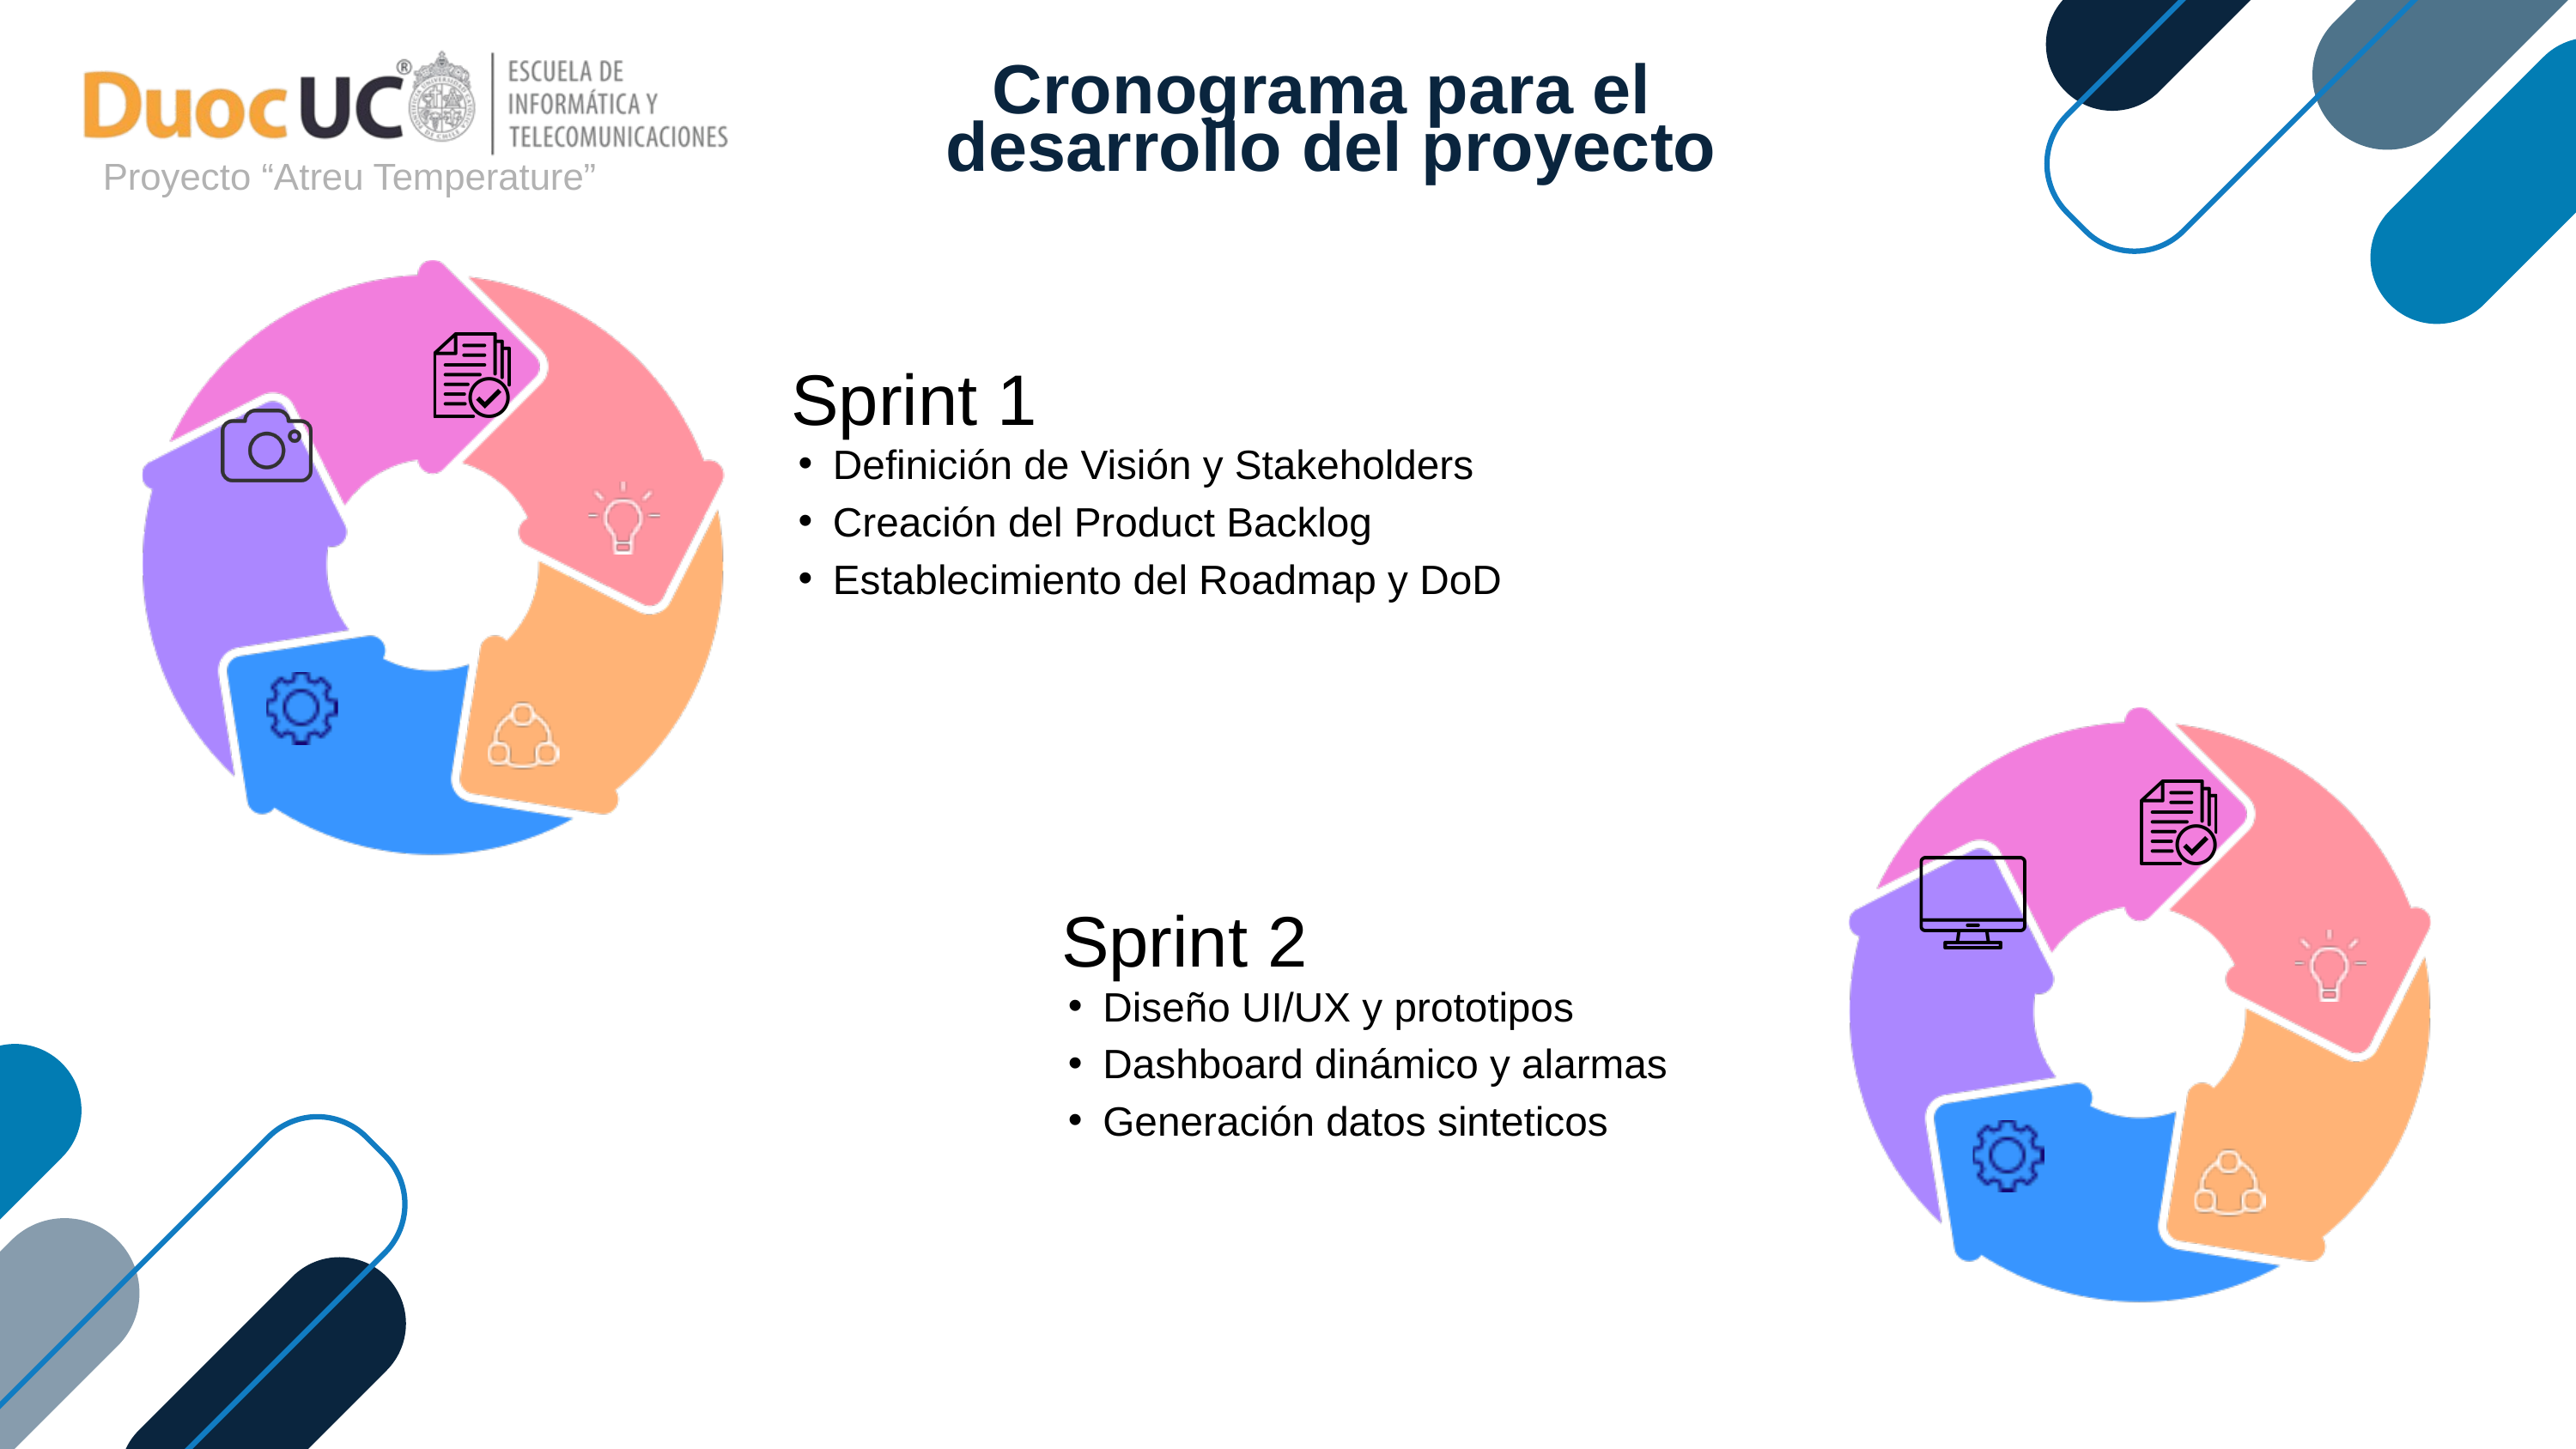

Proyecto “Atreu Temperature”
Cronograma para el
desarrollo del proyecto

Sprint 1
Definición de Visión y Stakeholders
Creación del Product Backlog
Establecimiento del Roadmap y DoD

Sprint 2
Diseño UI/UX y prototipos
Dashboard dinámico y alarmas
Generación datos sinteticos